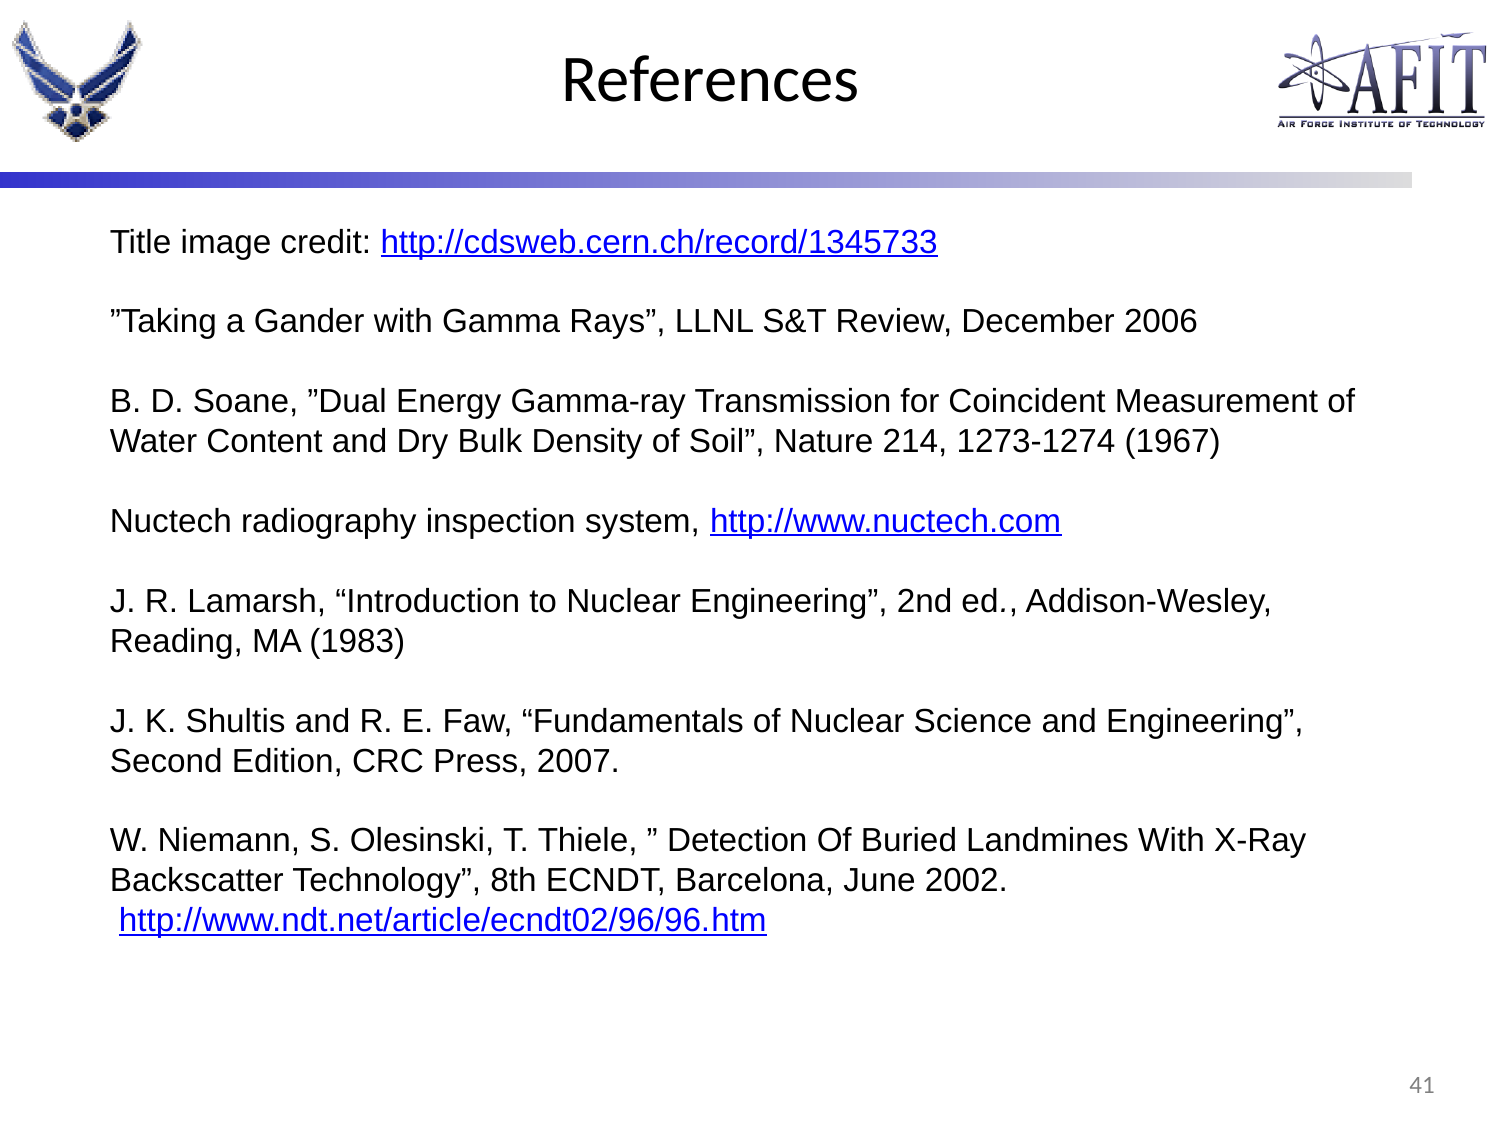

# References
Title image credit: http://cdsweb.cern.ch/record/1345733

”Taking a Gander with Gamma Rays”, LLNL S&T Review, December 2006

B. D. Soane, ”Dual Energy Gamma-ray Transmission for Coincident Measurement of
Water Content and Dry Bulk Density of Soil”, Nature 214, 1273-1274 (1967)

Nuctech radiography inspection system, http://www.nuctech.com

J. R. Lamarsh, “Introduction to Nuclear Engineering”, 2nd ed., Addison-Wesley,
Reading, MA (1983)

J. K. Shultis and R. E. Faw, “Fundamentals of Nuclear Science and Engineering”,
Second Edition, CRC Press, 2007.

W. Niemann, S. Olesinski, T. Thiele, ” Detection Of Buried Landmines With X-Ray
Backscatter Technology”, 8th ECNDT, Barcelona, June 2002.
 http://www.ndt.net/article/ecndt02/96/96.htm

41